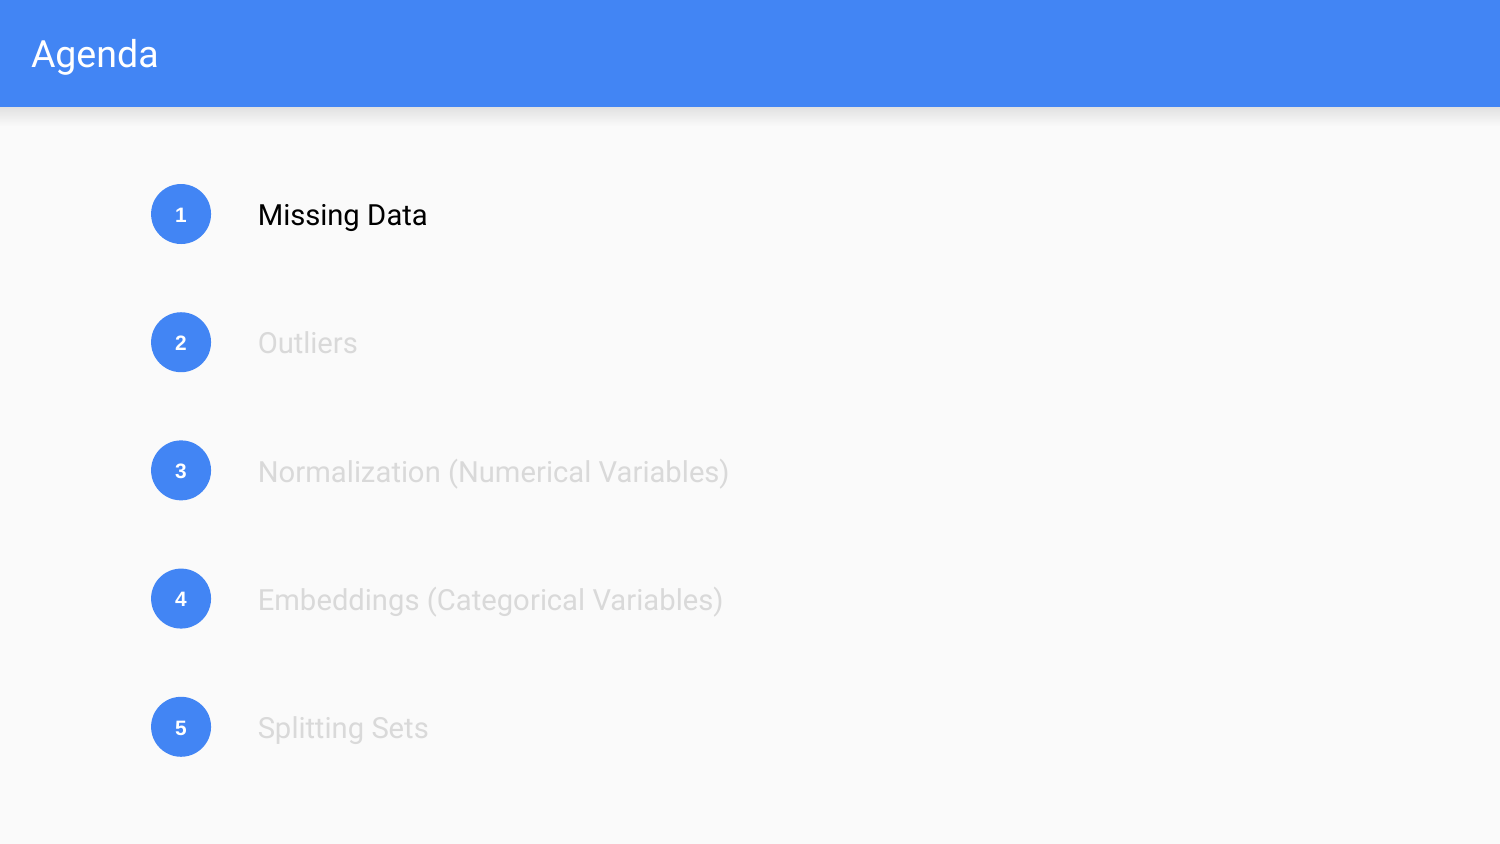

# Agenda
1
Missing Data
2
Outliers
3
Normalization (Numerical Variables)
4
Embeddings (Categorical Variables)
5
Splitting Sets